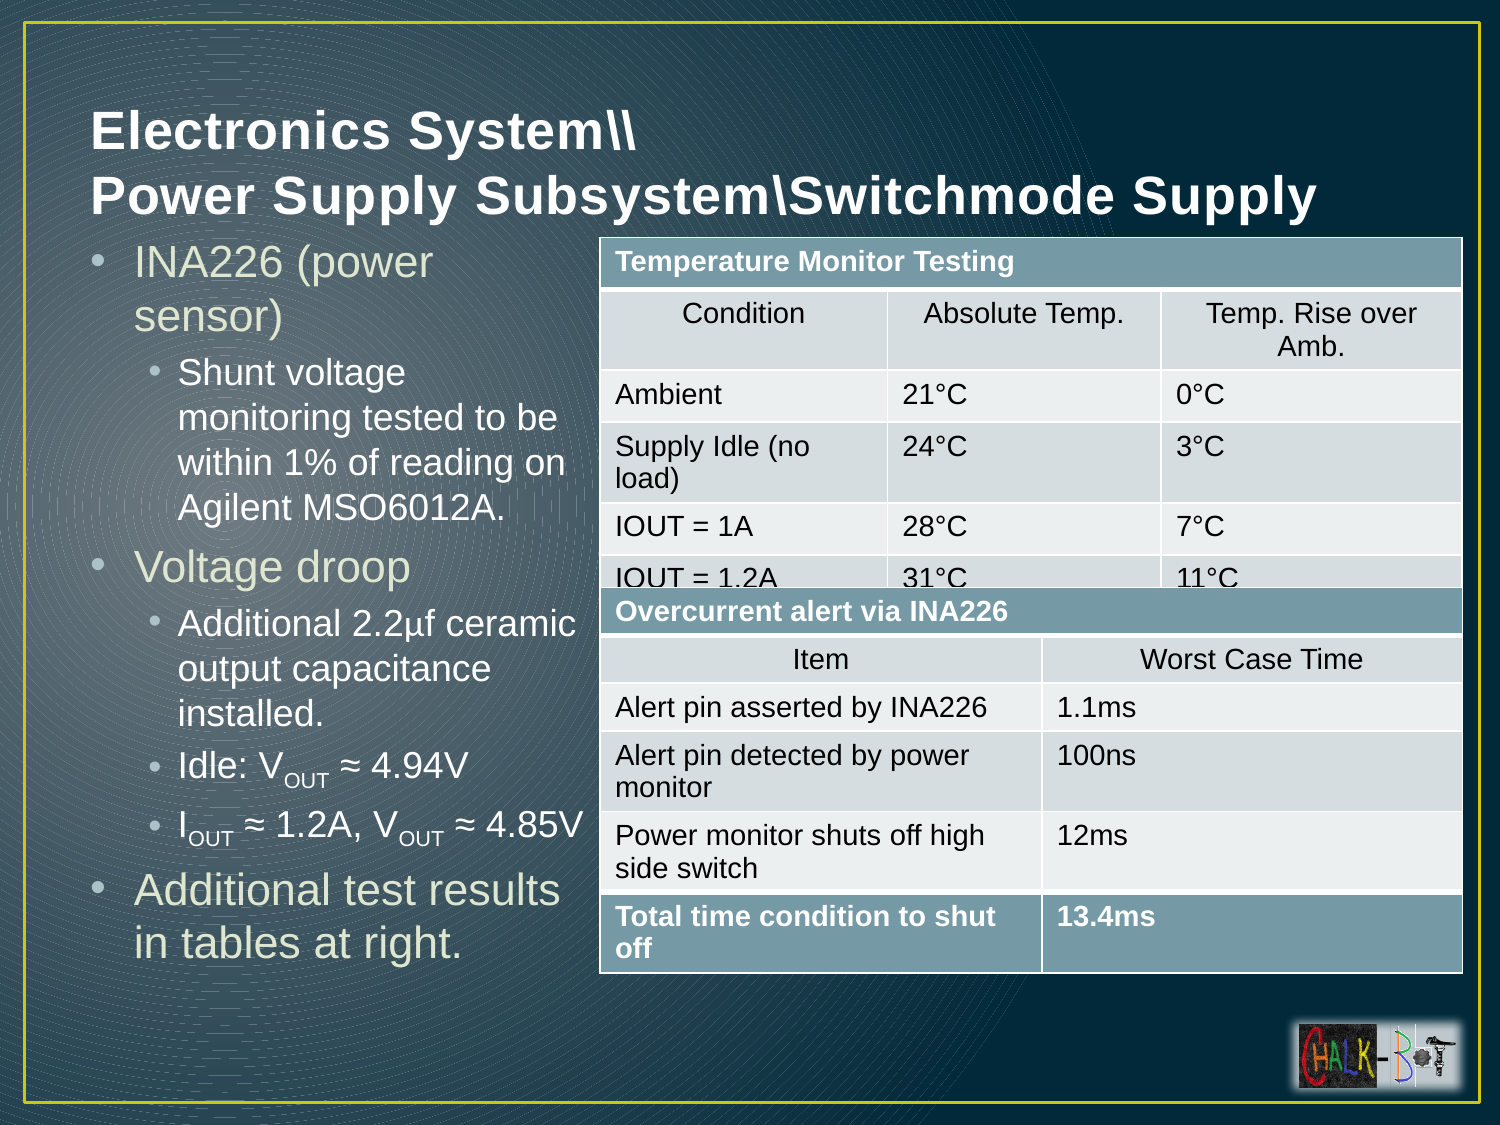

# Electronics System\\ Power Supply Subsystem\Switchmode Supply
INA226 (power sensor)
Shunt voltage monitoring tested to be within 1% of reading on Agilent MSO6012A.
Voltage droop
Additional 2.2μf ceramic output capacitance installed.
Idle: VOUT ≈ 4.94V
IOUT ≈ 1.2A, VOUT ≈ 4.85V
Additional test results in tables at right.
| Temperature Monitor Testing |  |  |
| --- | --- | --- |
| Condition | Absolute Temp. | Temp. Rise over Amb. |
| Ambient | 21°C | 0°C |
| Supply Idle (no load) | 24°C | 3°C |
| IOUT = 1A | 28°C | 7°C |
| IOUT = 1.2A | 31°C | 11°C |
| Overcurrent alert via INA226 |  |
| --- | --- |
| Item | Worst Case Time |
| Alert pin asserted by INA226 | 1.1ms |
| Alert pin detected by power monitor | 100ns |
| Power monitor shuts off high side switch | 12ms |
| Total time condition to shut off | 13.4ms |